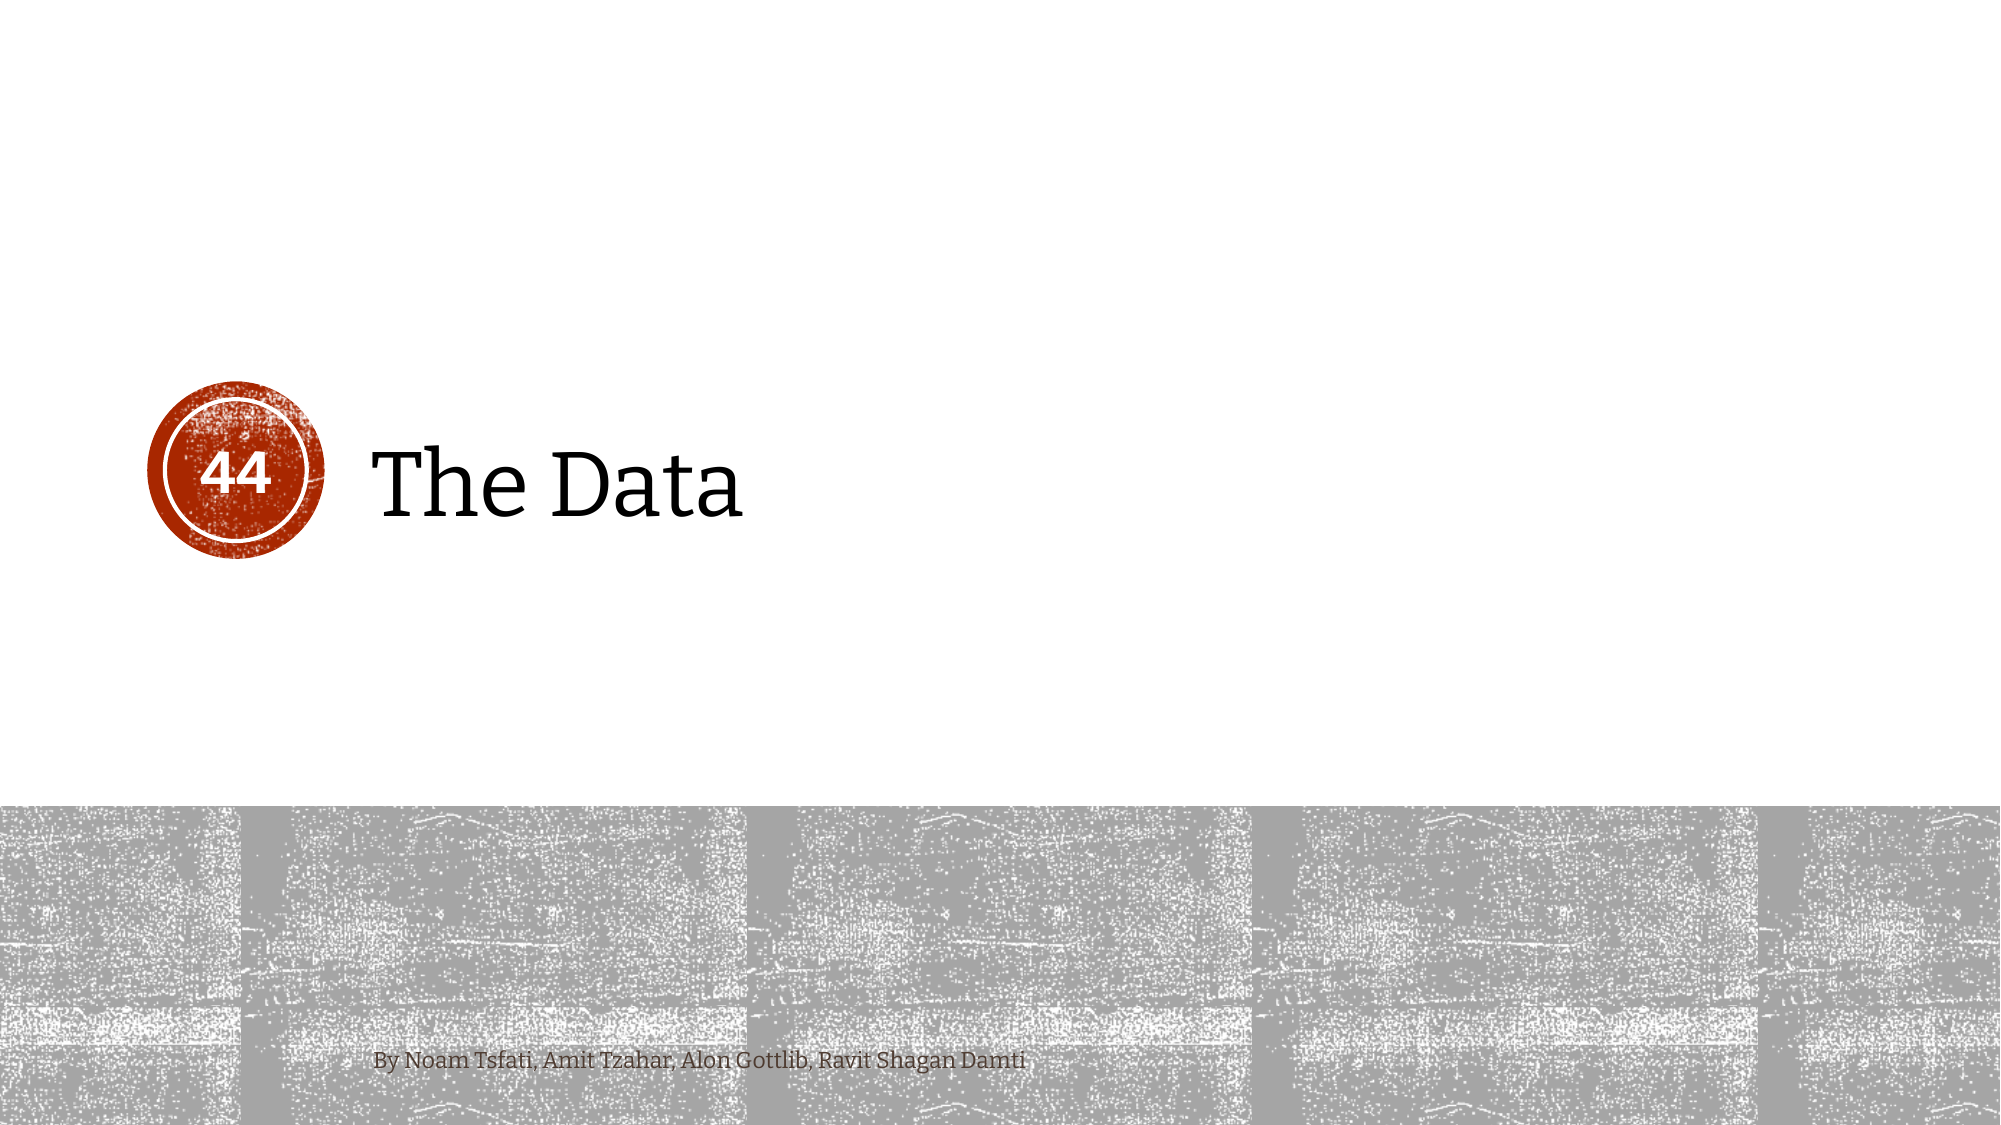

# The Data
44

By Noam Tsfati, Amit Tzahar, Alon Gottlib, Ravit Shagan Damti